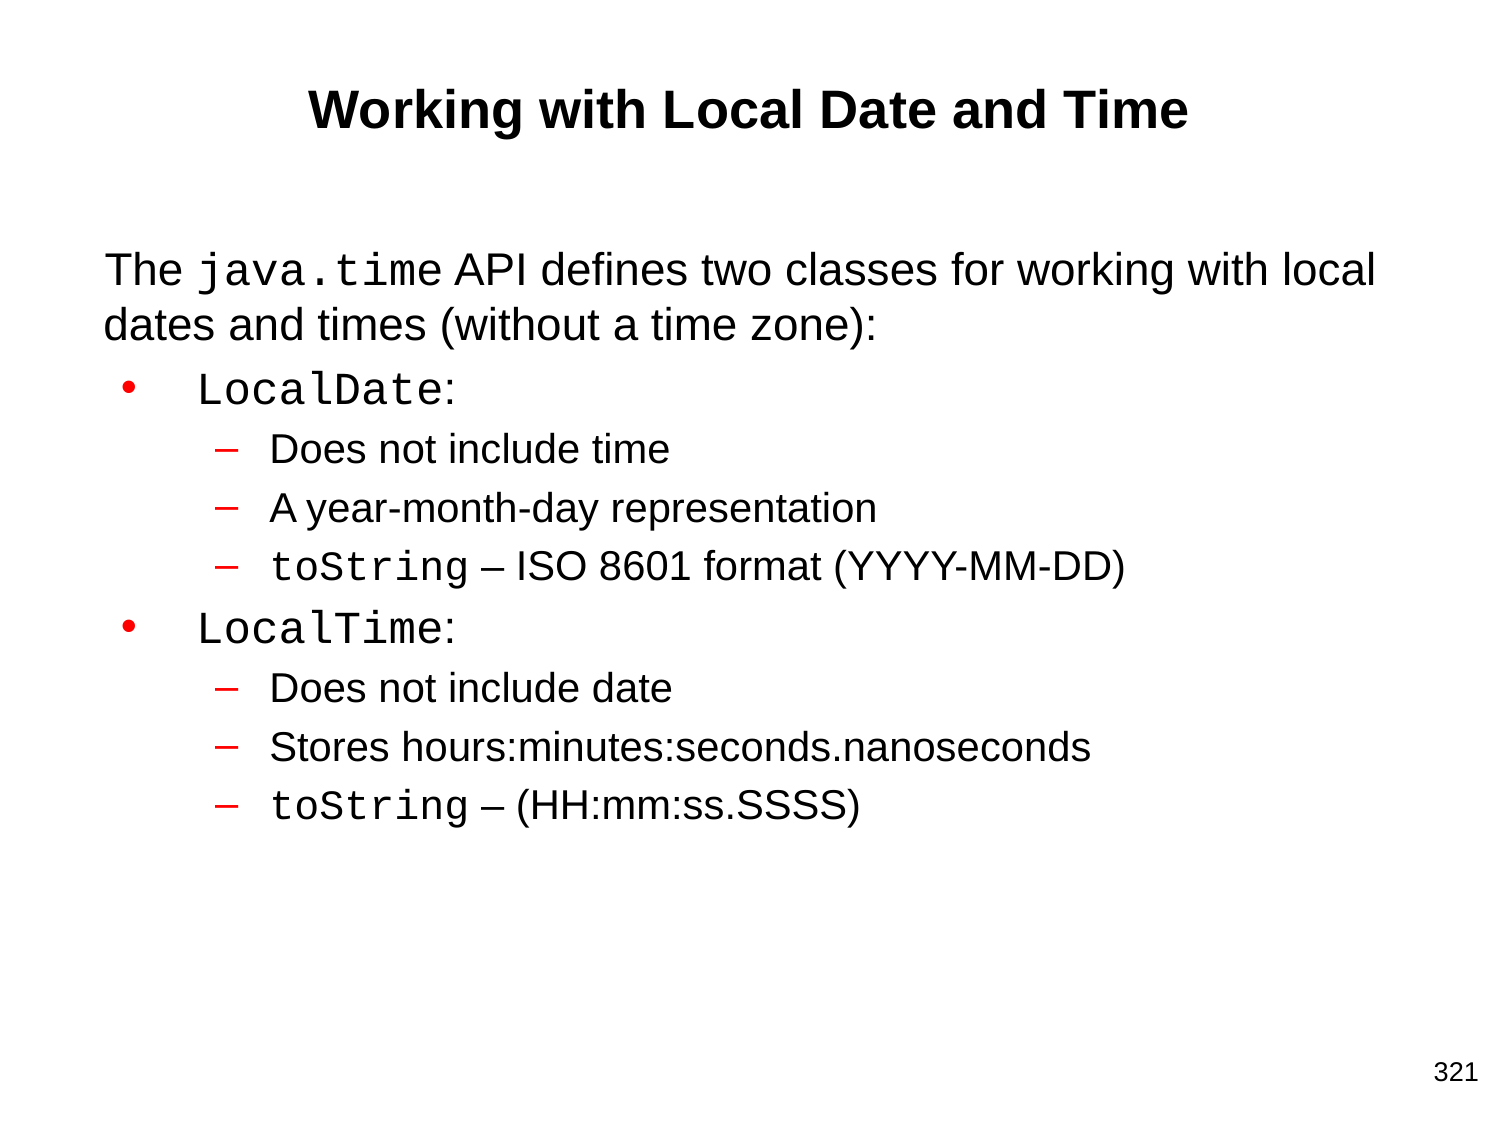

# Working with Local Date and Time
The java.time API defines two classes for working with local dates and times (without a time zone):
LocalDate:
Does not include time
A year-month-day representation
toString – ISO 8601 format (YYYY-MM-DD)
LocalTime:
Does not include date
Stores hours:minutes:seconds.nanoseconds
toString – (HH:mm:ss.SSSS)

321